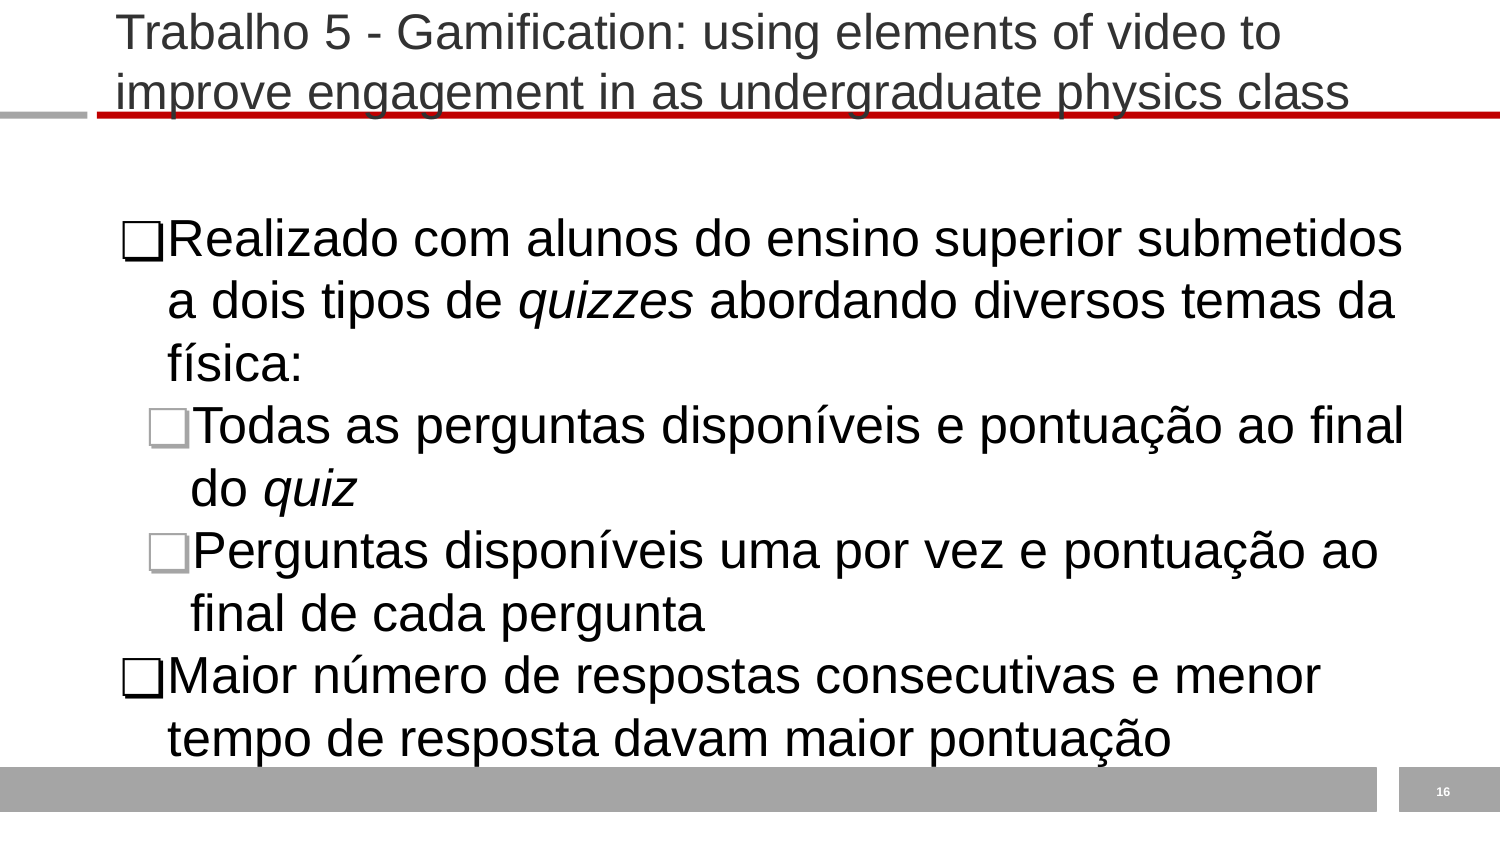

# Trabalho 5 - Gamification: using elements of video to improve engagement in as undergraduate physics class
Realizado com alunos do ensino superior submetidos a dois tipos de quizzes abordando diversos temas da física:
Todas as perguntas disponíveis e pontuação ao final do quiz
Perguntas disponíveis uma por vez e pontuação ao final de cada pergunta
Maior número de respostas consecutivas e menor tempo de resposta davam maior pontuação

16